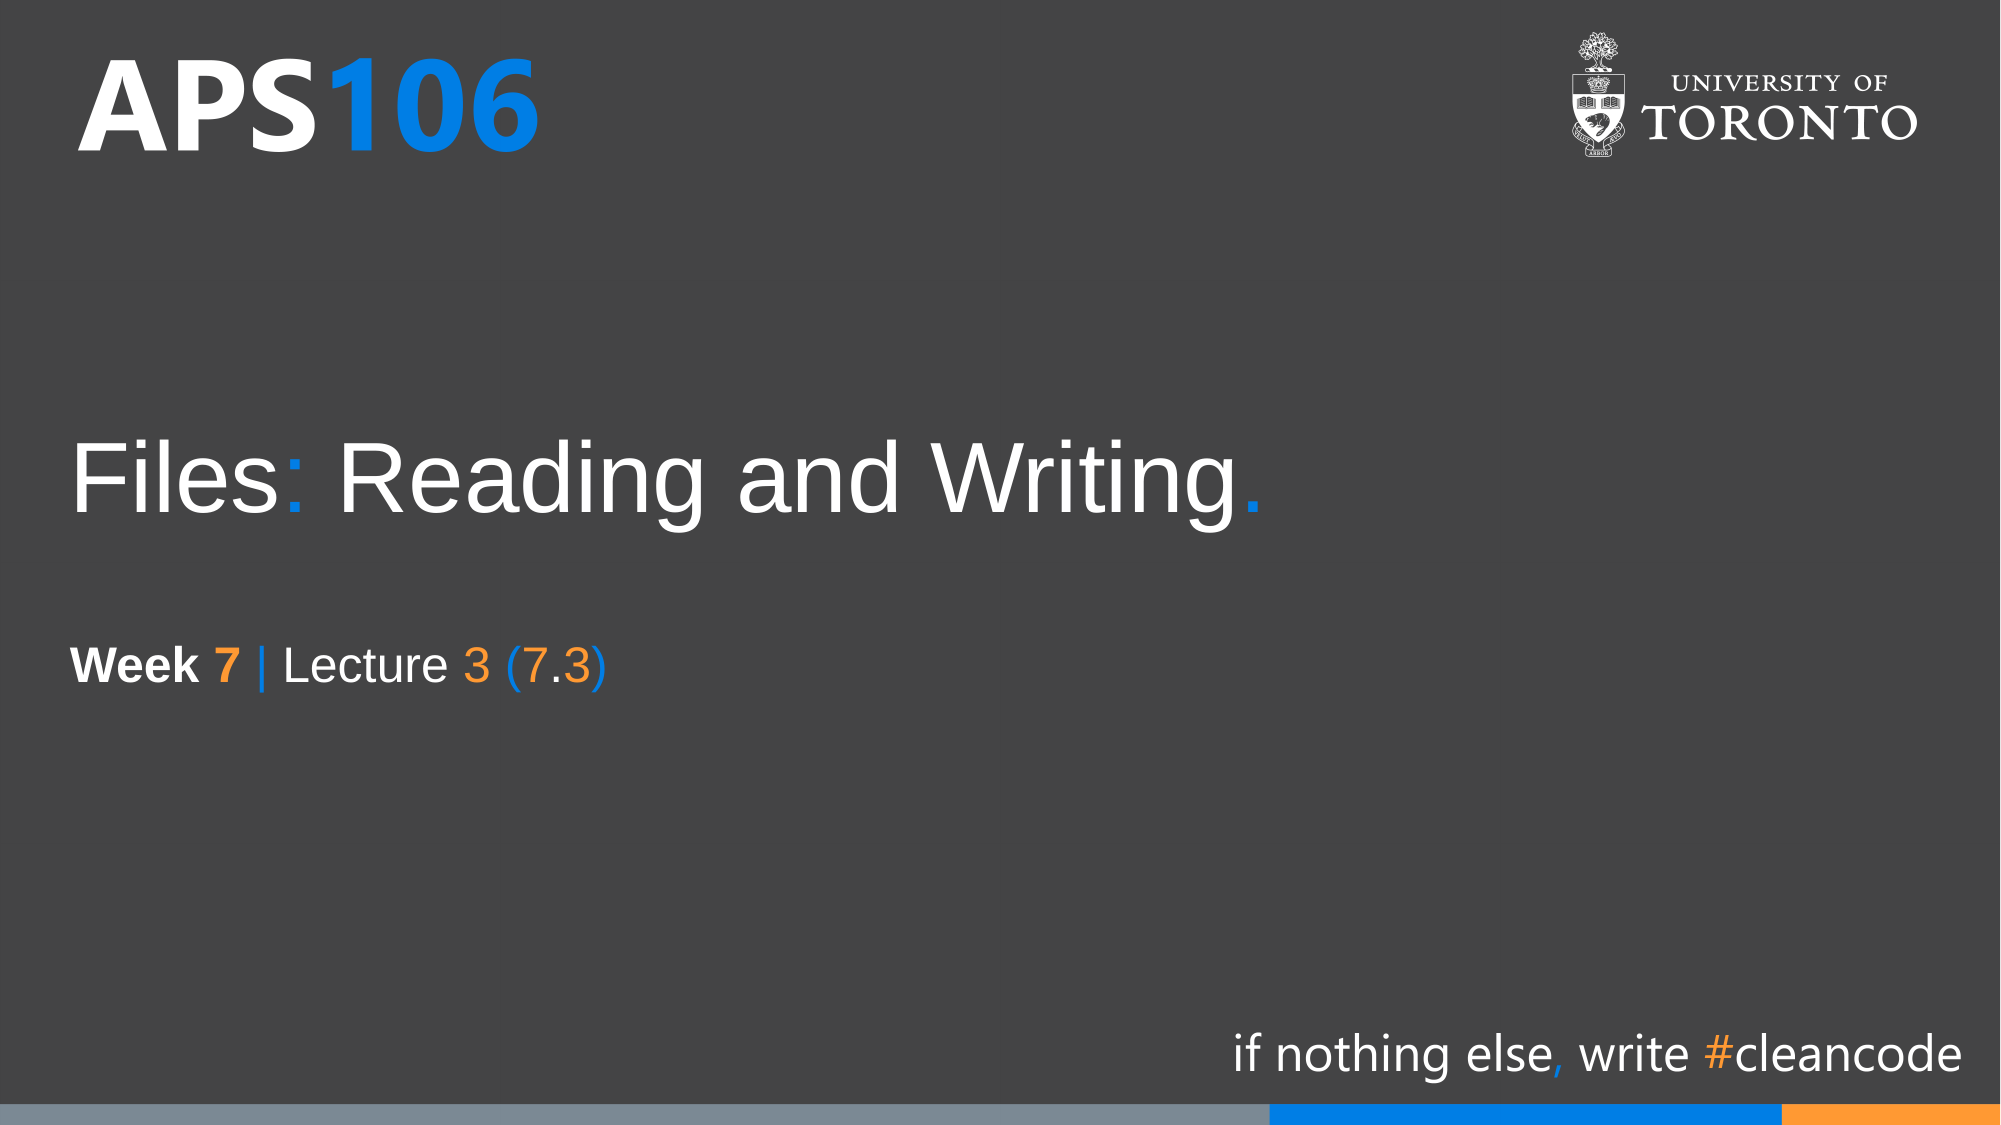

# Files: Reading and Writing.
Week 7 | Lecture 3 (7.3)